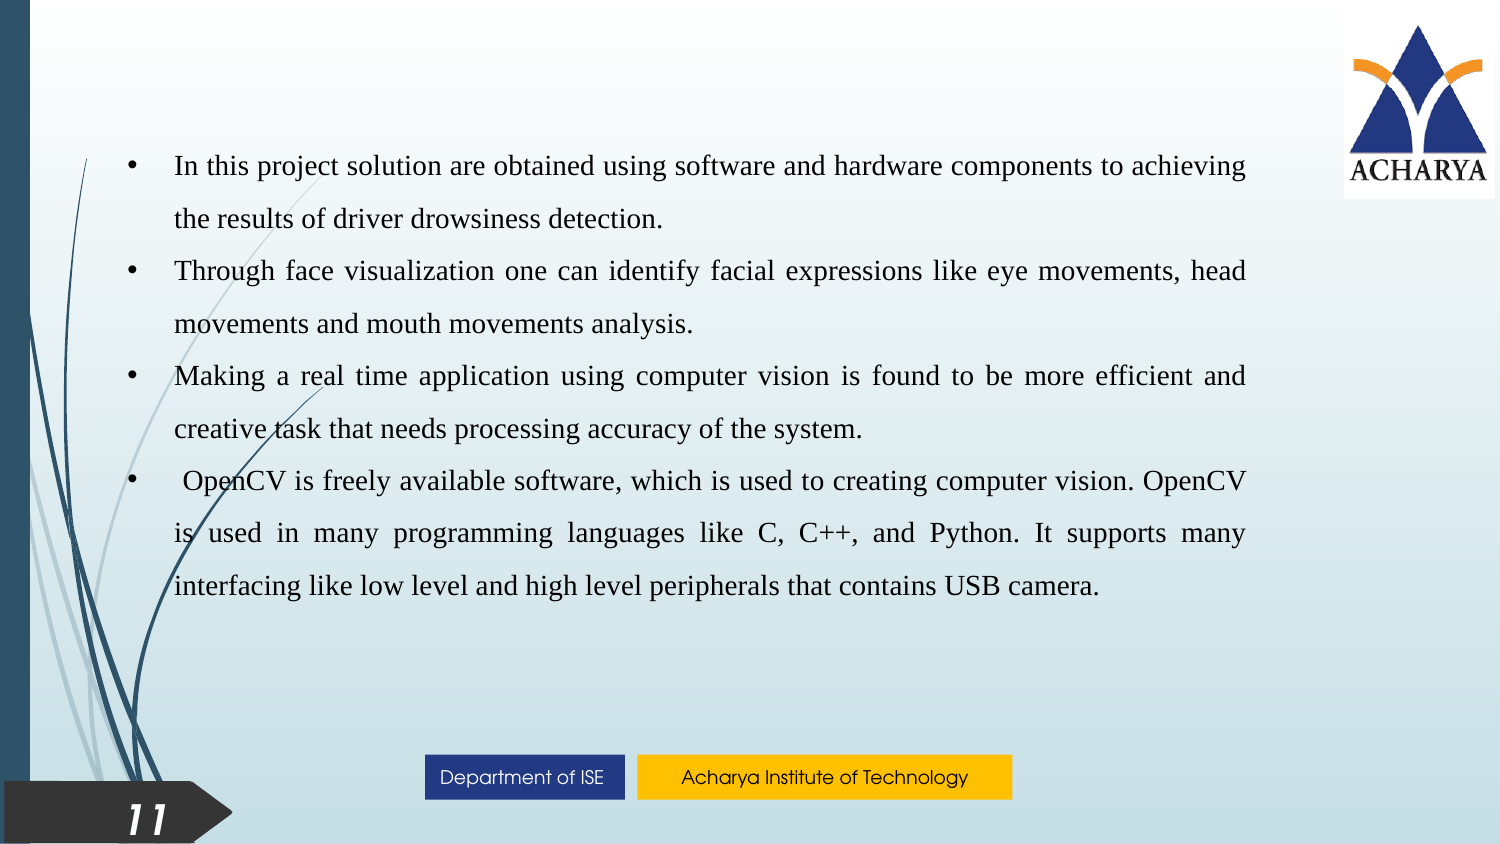

In this project solution are obtained using software and hardware components to achieving the results of driver drowsiness detection.
Through face visualization one can identify facial expressions like eye movements, head movements and mouth movements analysis.
Making a real time application using computer vision is found to be more efficient and creative task that needs processing accuracy of the system.
 OpenCV is freely available software, which is used to creating computer vision. OpenCV is used in many programming languages like C, C++, and Python. It supports many interfacing like low level and high level peripherals that contains USB camera.
11